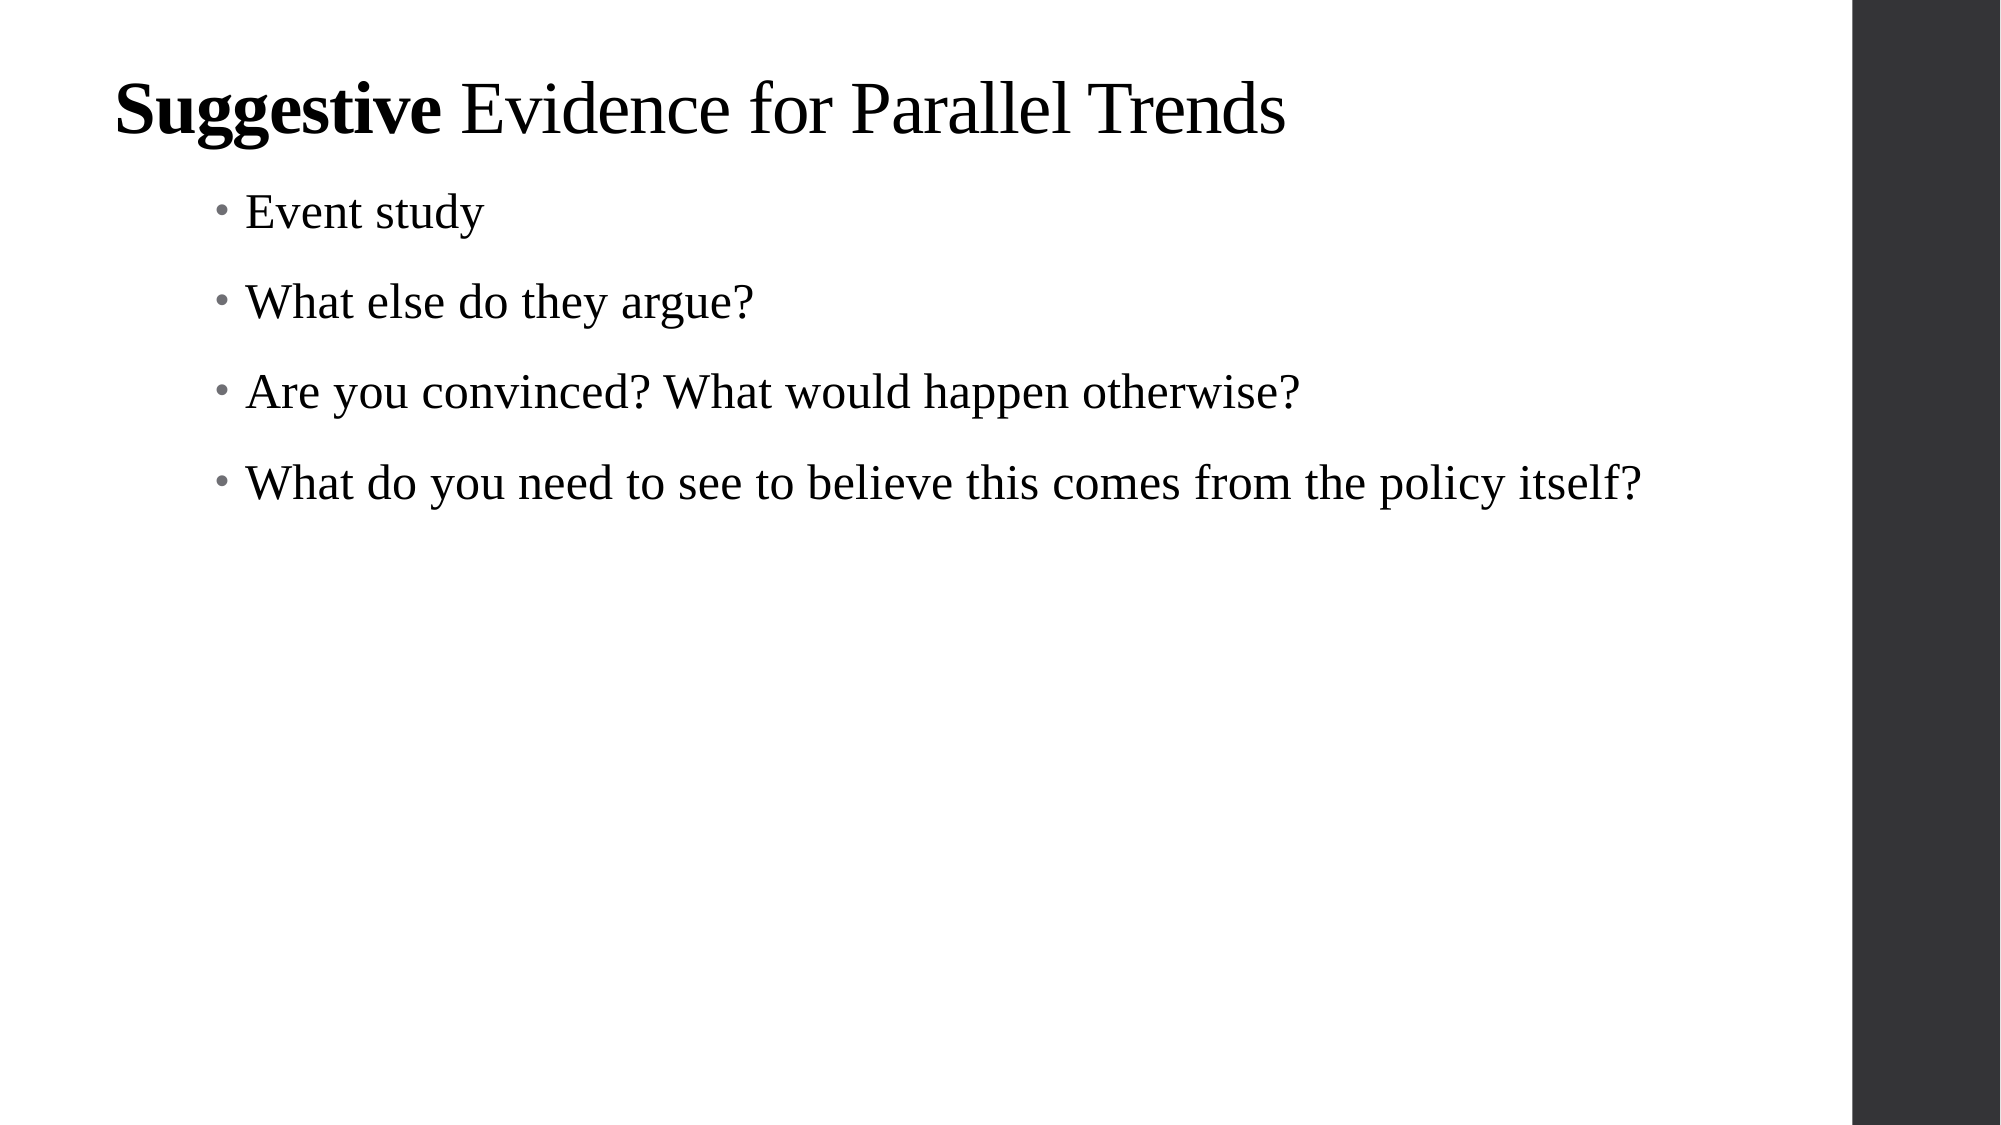

# Suggestive Evidence for Parallel Trends
Event study
What else do they argue?
Are you convinced? What would happen otherwise?
What do you need to see to believe this comes from the policy itself?